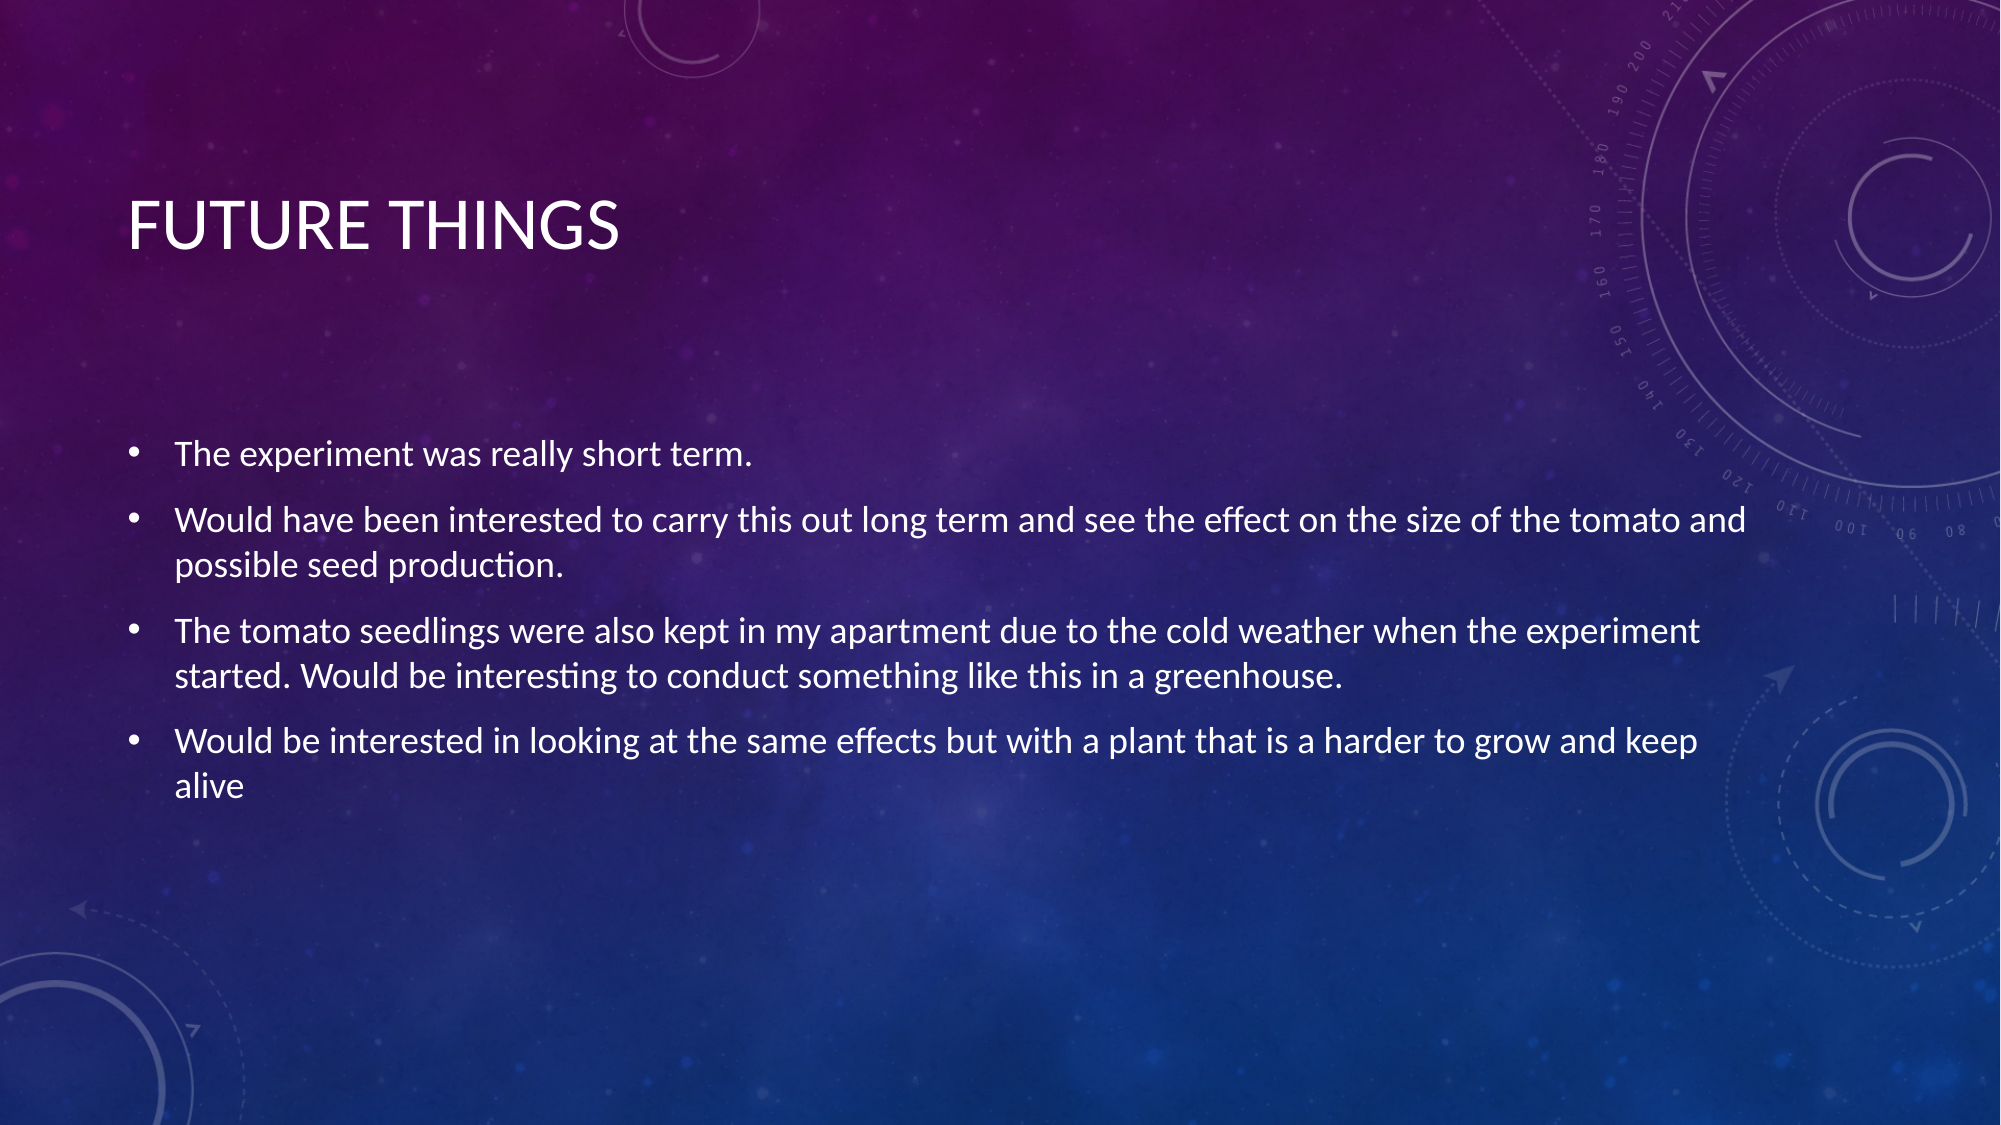

# Future things
The experiment was really short term.
Would have been interested to carry this out long term and see the effect on the size of the tomato and possible seed production.
The tomato seedlings were also kept in my apartment due to the cold weather when the experiment started. Would be interesting to conduct something like this in a greenhouse.
Would be interested in looking at the same effects but with a plant that is a harder to grow and keep alive